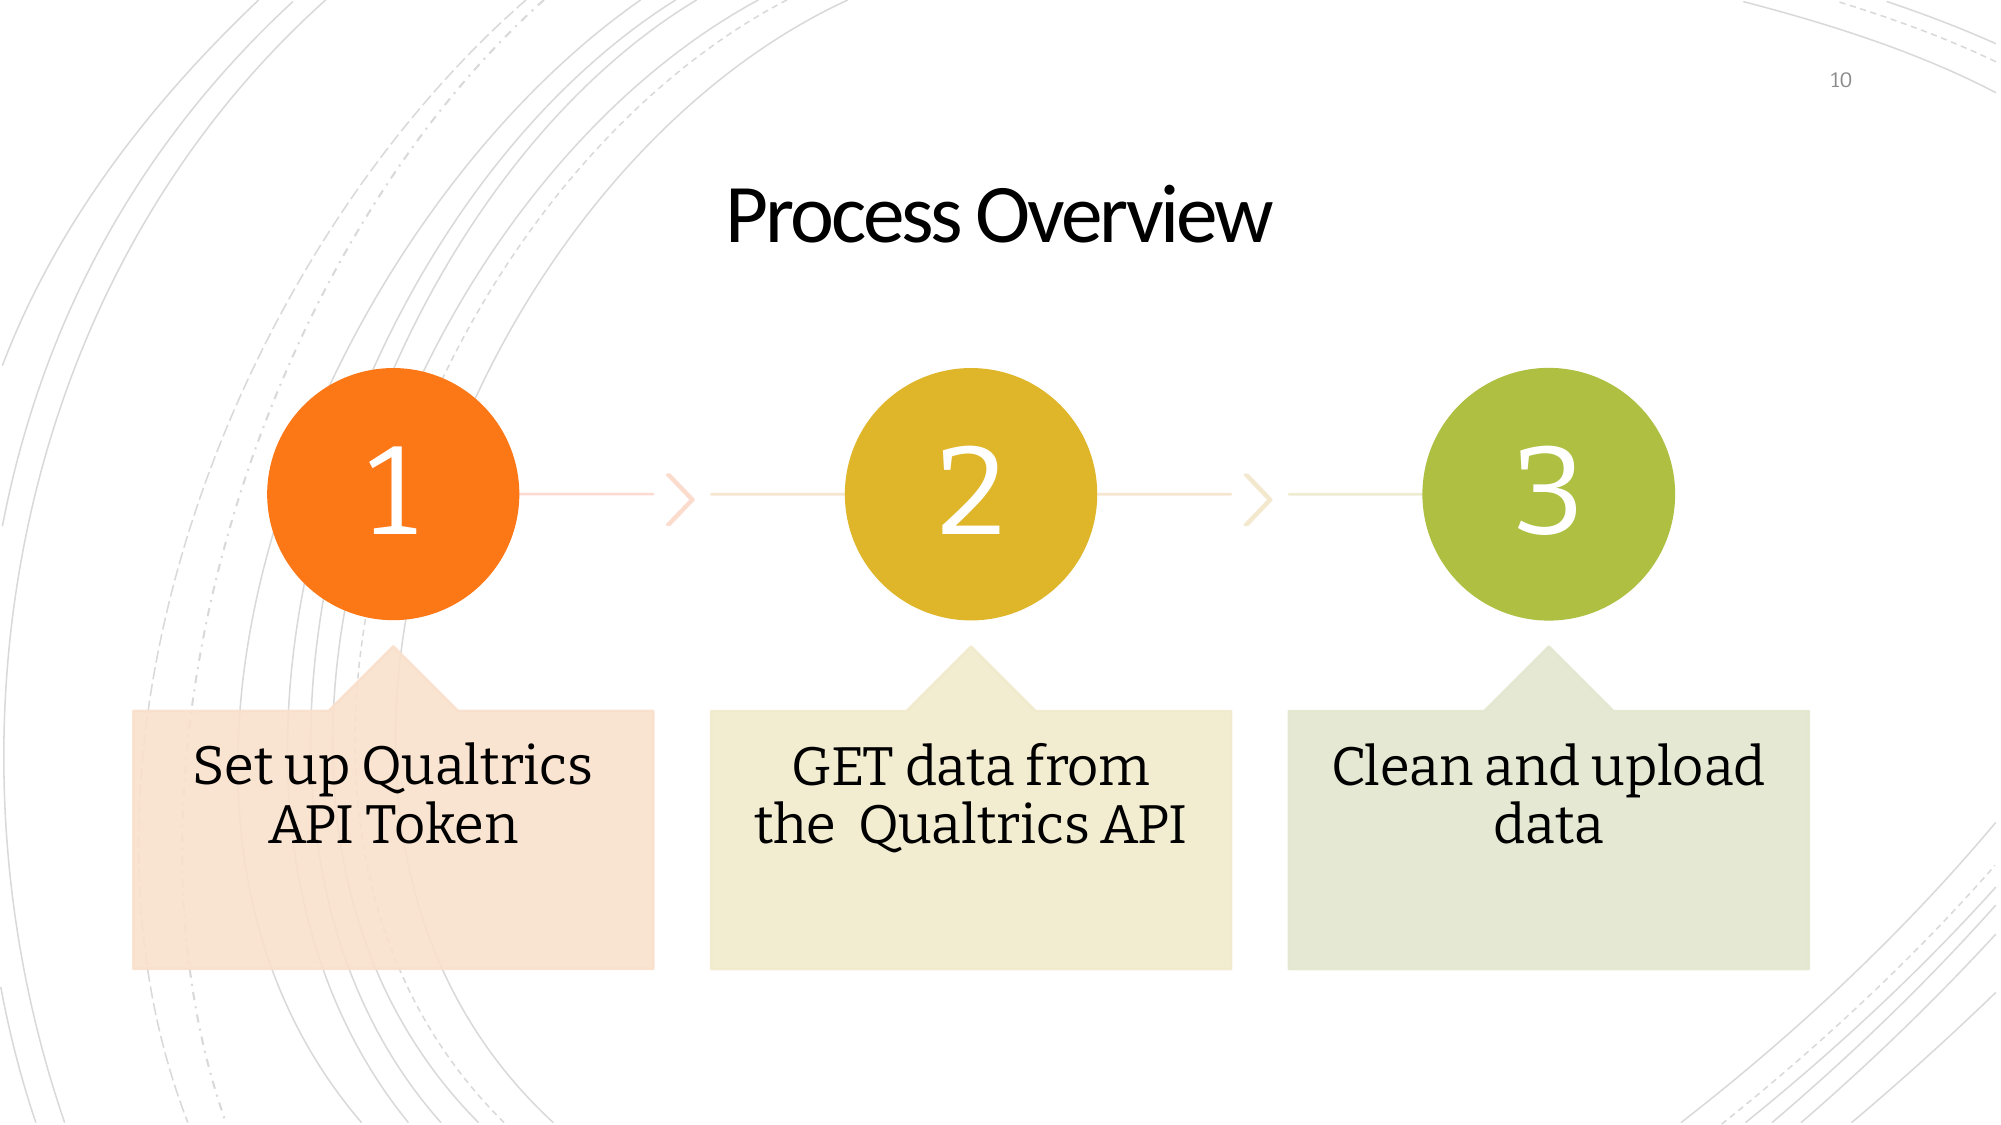

10
# Process Overview
1
Set up Qualtrics API Token
2
GET data from the  Qualtrics API
3
Clean and upload data